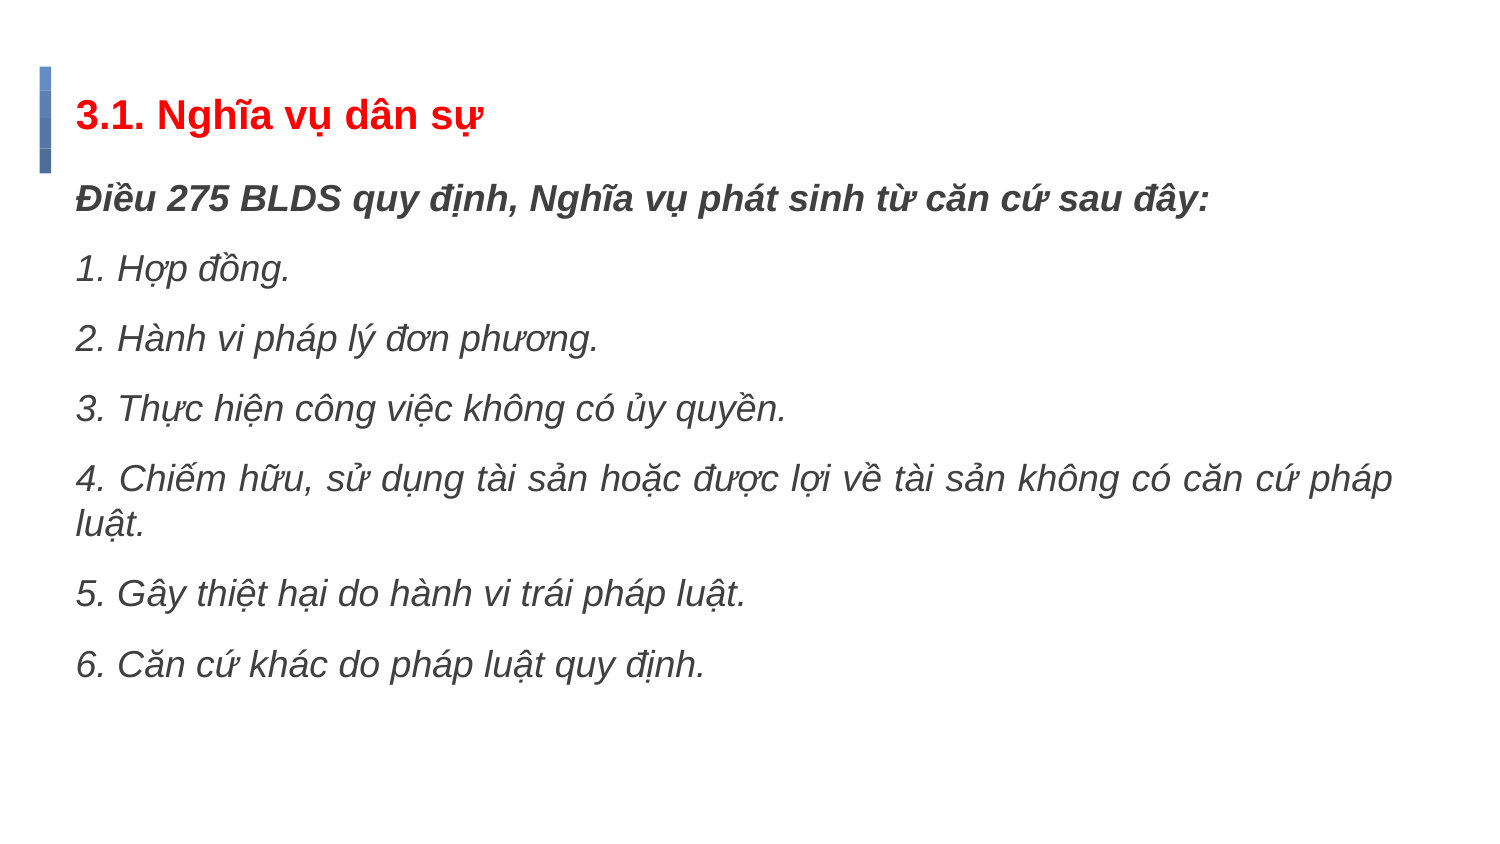

# 3.1. Nghĩa vụ dân sự
Điều 275 BLDS quy định, Nghĩa vụ phát sinh từ căn cứ sau đây:
1. Hợp đồng.
2. Hành vi pháp lý đơn phương.
3. Thực hiện công việc không có ủy quyền.
4. Chiếm hữu, sử dụng tài sản hoặc được lợi về tài sản không có căn cứ pháp luật.
5. Gây thiệt hại do hành vi trái pháp luật.
6. Căn cứ khác do pháp luật quy định.